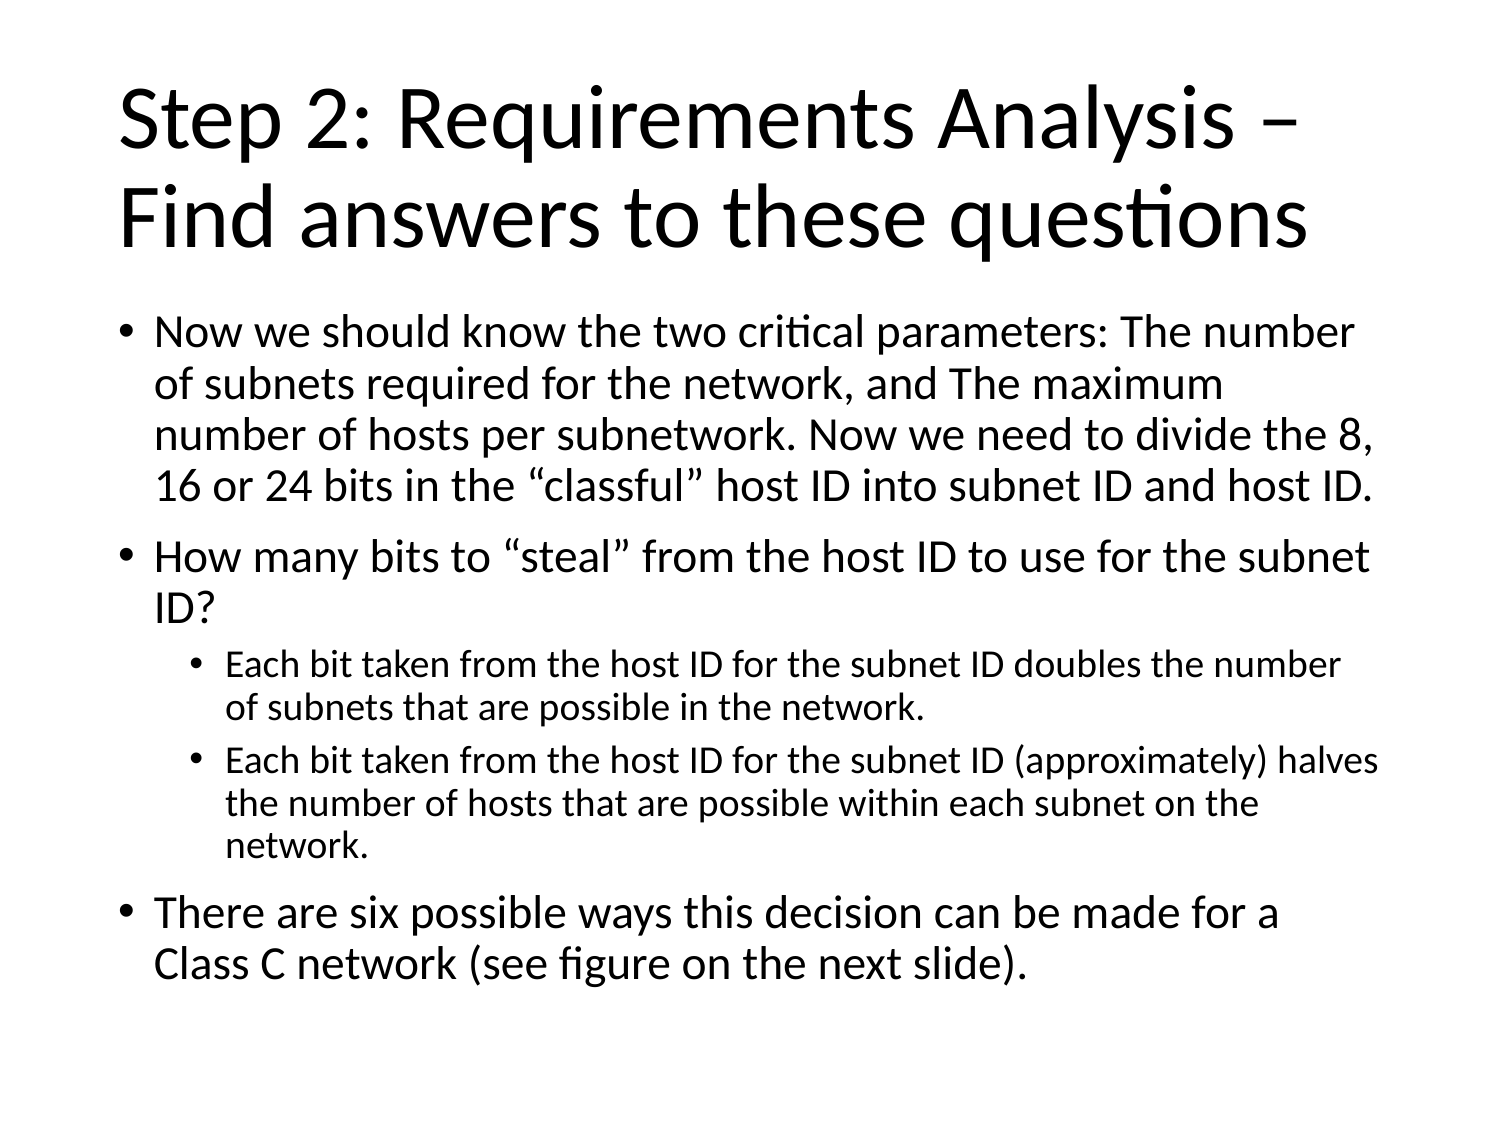

# Step 2: Requirements Analysis – Find answers to these questions
Now we should know the two critical parameters: The number of subnets required for the network, and The maximum number of hosts per subnetwork. Now we need to divide the 8, 16 or 24 bits in the “classful” host ID into subnet ID and host ID.
How many bits to “steal” from the host ID to use for the subnet ID?
Each bit taken from the host ID for the subnet ID doubles the number of subnets that are possible in the network.
Each bit taken from the host ID for the subnet ID (approximately) halves the number of hosts that are possible within each subnet on the network.
There are six possible ways this decision can be made for a Class C network (see figure on the next slide).